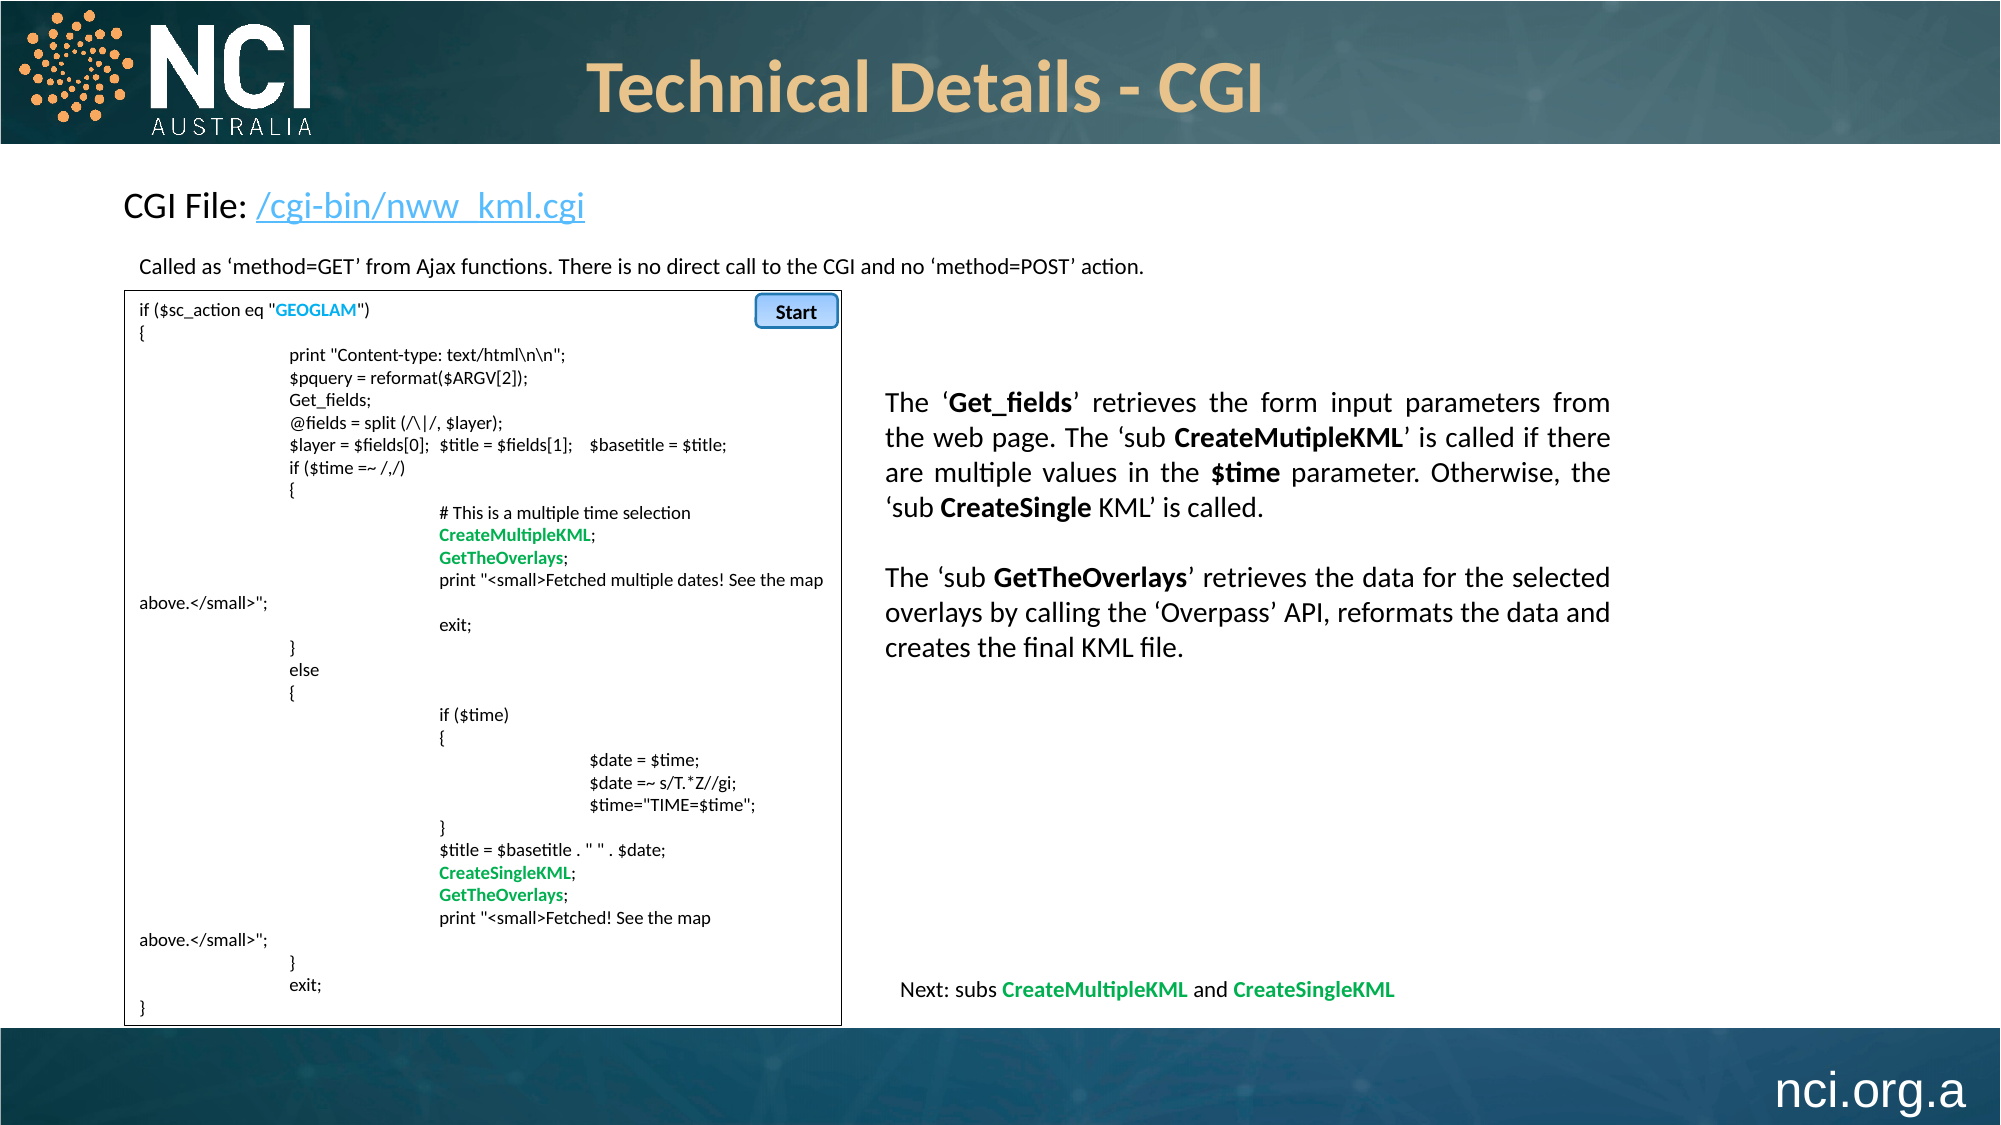

Technical Details - CGI
CGI File: /cgi-bin/nww_kml.cgi
Called as ‘method=GET’ from Ajax functions. There is no direct call to the CGI and no ‘method=POST’ action.
if ($sc_action eq "GEOGLAM")
{
	print "Content-type: text/html\n\n";
	$pquery = reformat($ARGV[2]);
	Get_fields;
	@fields = split (/\|/, $layer);
	$layer = $fields[0]; 	$title = $fields[1]; 	$basetitle = $title;
	if ($time =~ /,/)
	{
		# This is a multiple time selection
		CreateMultipleKML;
		GetTheOverlays;
		print "<small>Fetched multiple dates! See the map above.</small>";
		exit;
	}
	else
	{
		if ($time)
		{
			$date = $time;
			$date =~ s/T.*Z//gi;
			$time="TIME=$time";
		}
		$title = $basetitle . " " . $date;
		CreateSingleKML;
		GetTheOverlays;
		print "<small>Fetched! See the map above.</small>";
	}
	exit;
}
Start
The ‘Get_fields’ retrieves the form input parameters from the web page. The ‘sub CreateMutipleKML’ is called if there are multiple values in the $time parameter. Otherwise, the ‘sub CreateSingle KML’ is called.

The ‘sub GetTheOverlays’ retrieves the data for the selected overlays by calling the ‘Overpass’ API, reformats the data and creates the final KML file.
Next: subs CreateMultipleKML and CreateSingleKML